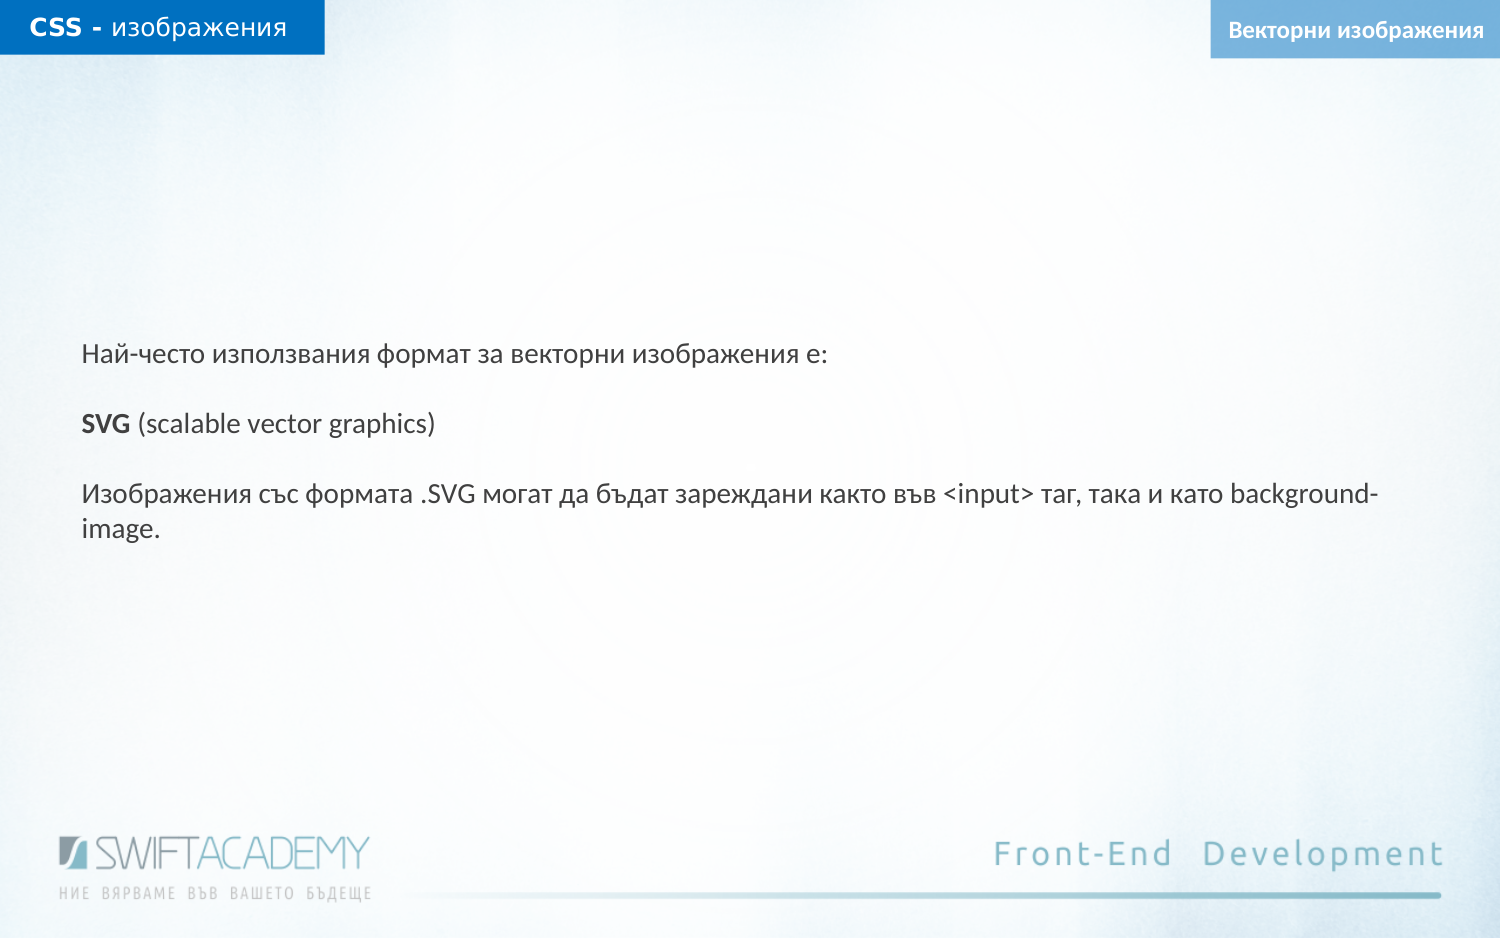

CSS - изображения
Векторни изображения
Най-често използвания формат за векторни изображения е:
SVG (scalable vector graphics)

Изображения със формата .SVG могат да бъдат зареждани както във <input> таг, така и като background-image.